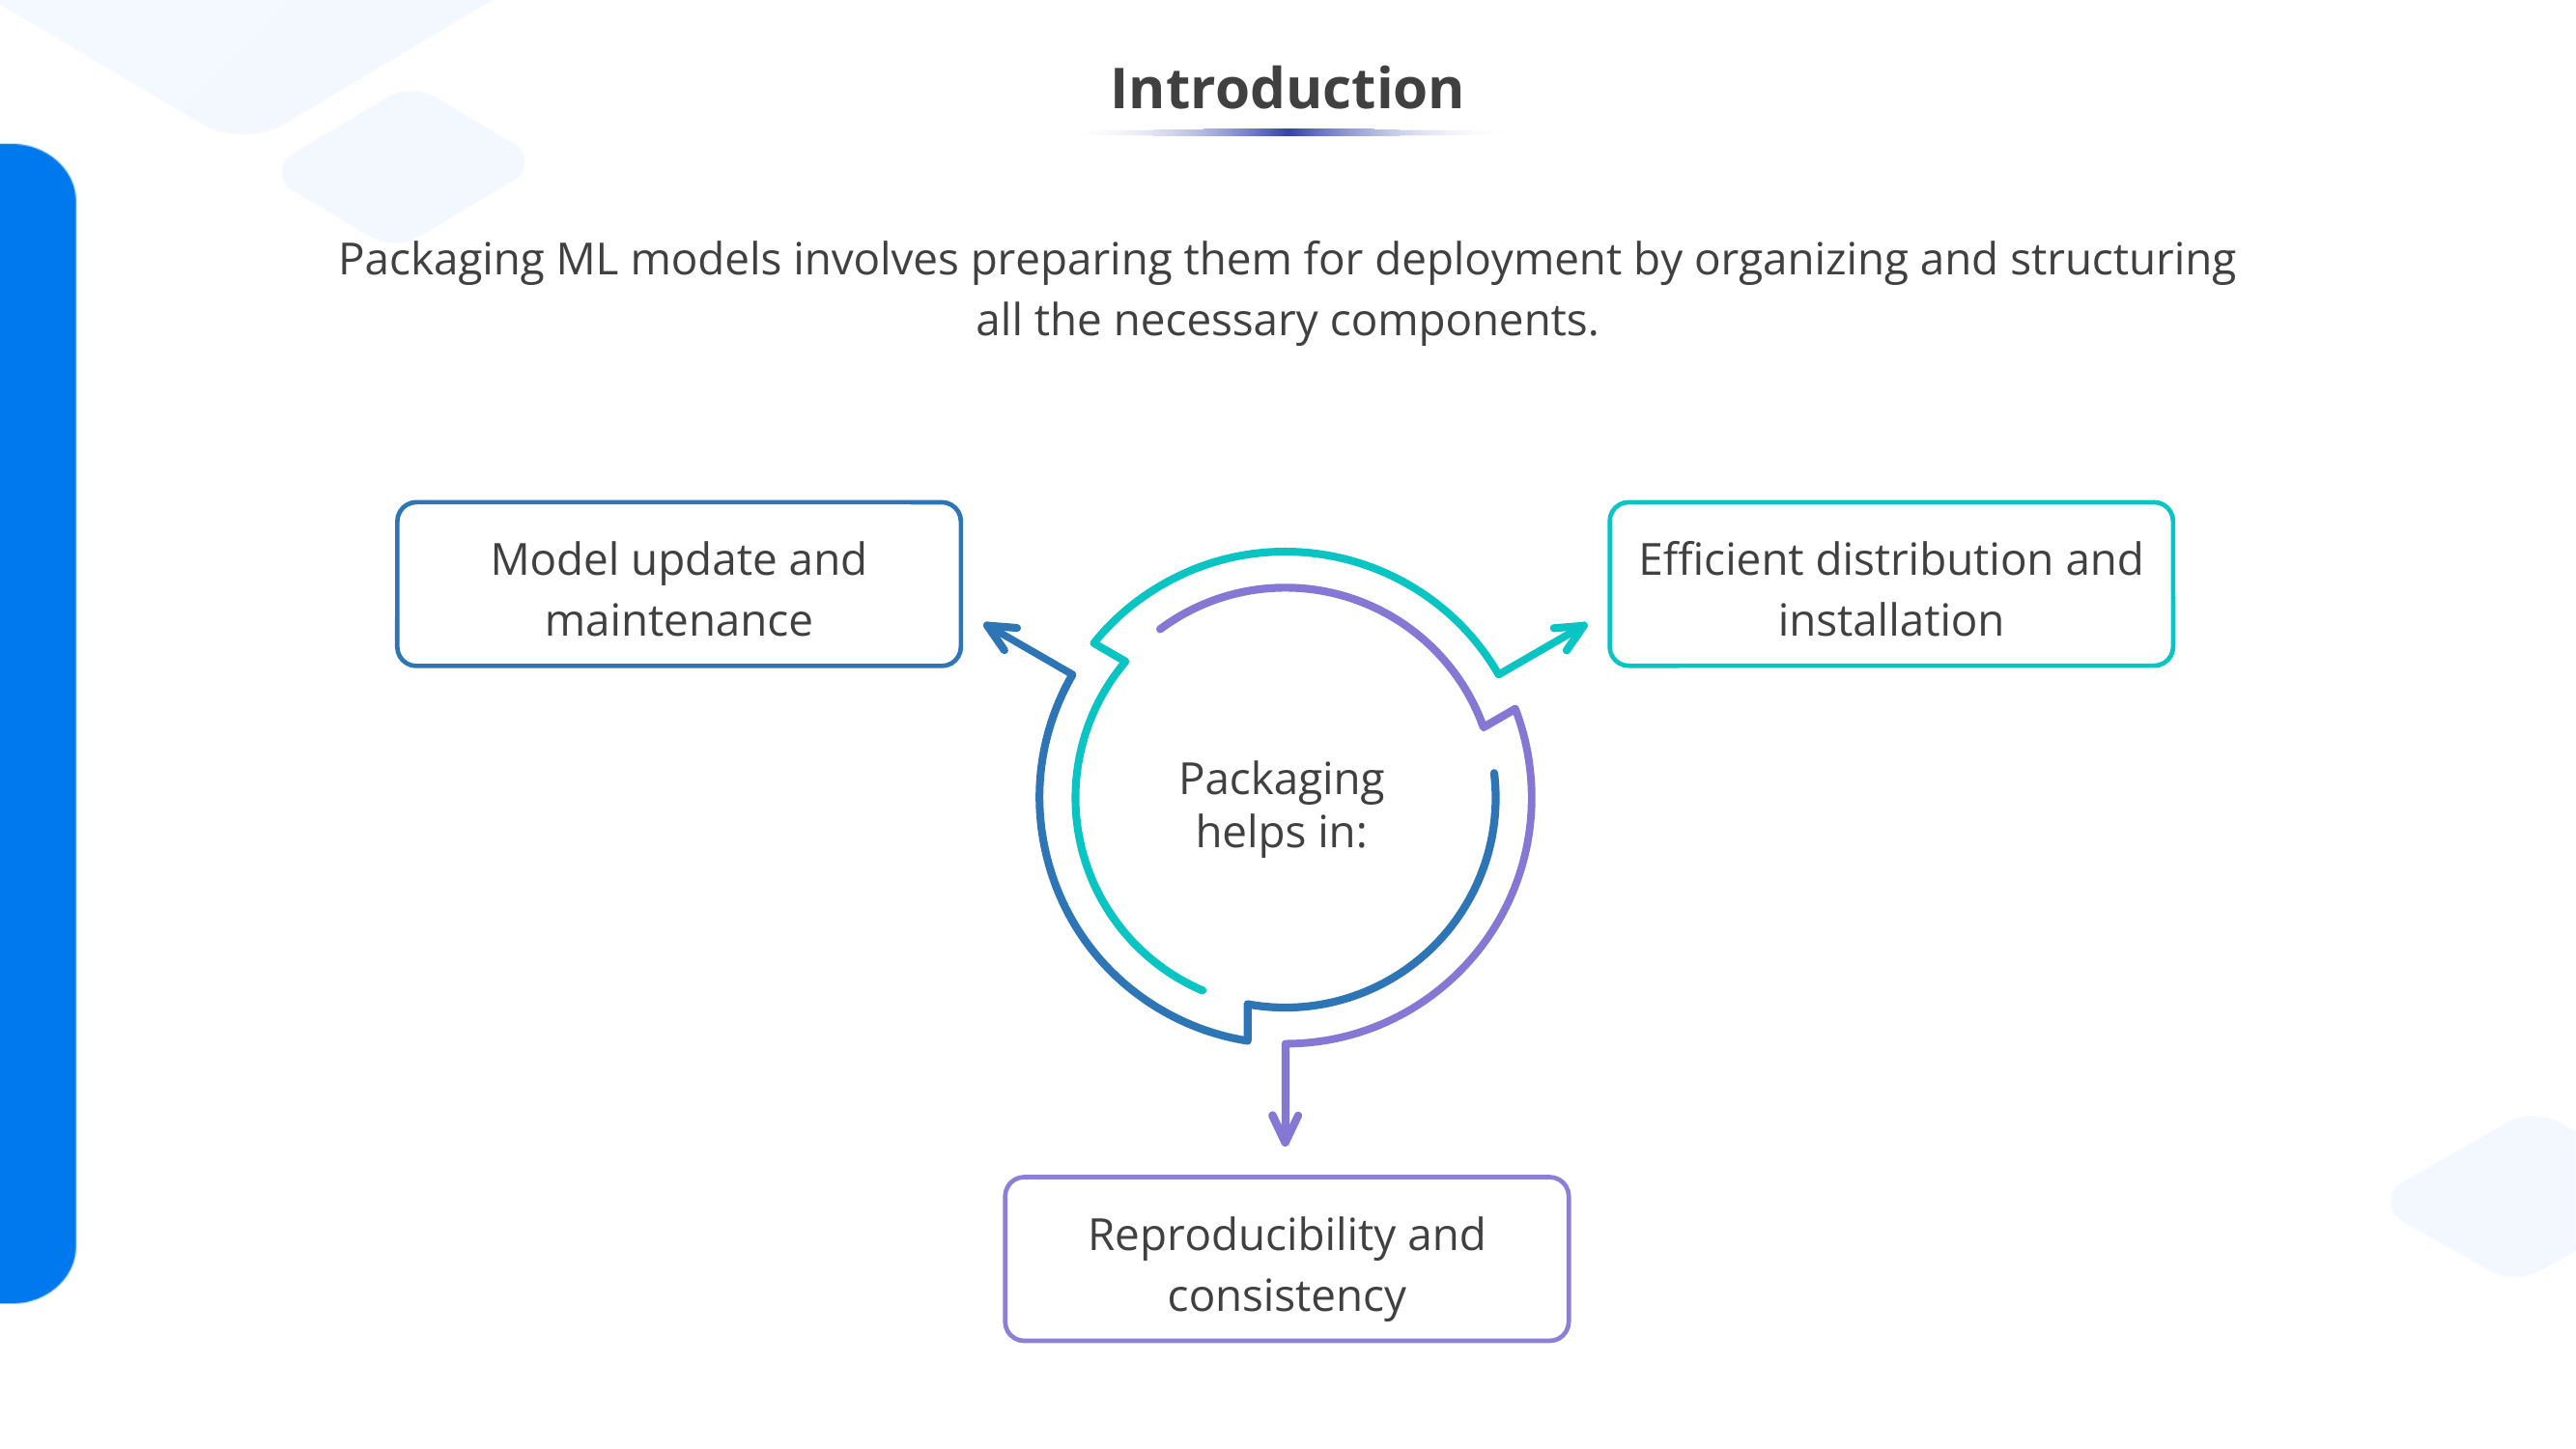

# Introduction

Packaging ML models involves preparing them for deployment by organizing and structuring all the necessary components.
Model update and maintenance

Efficient distribution and installation

Reproducibility and consistency
Packaging helps in: